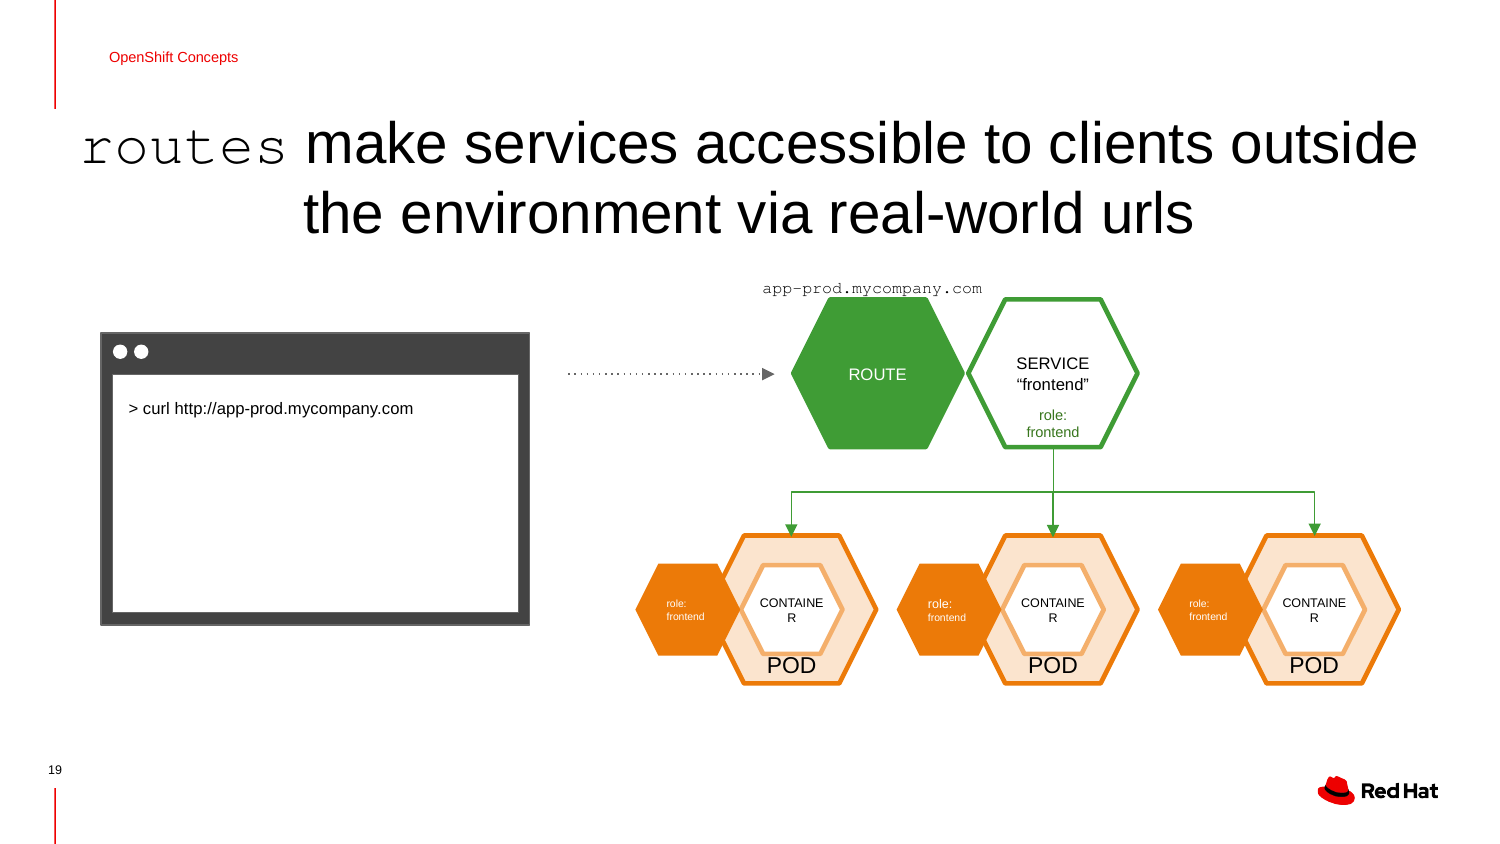

OpenShift Concepts
routes make services accessible to clients outside the environment via real-world urls
app-prod.mycompany.com
ROUTE
SERVICE
“frontend”

> curl http://app-prod.mycompany.com
role:
frontend

POD

POD

POD

role:
frontend
role:
frontend
role:
frontend
CONTAINER
CONTAINER
CONTAINER
19